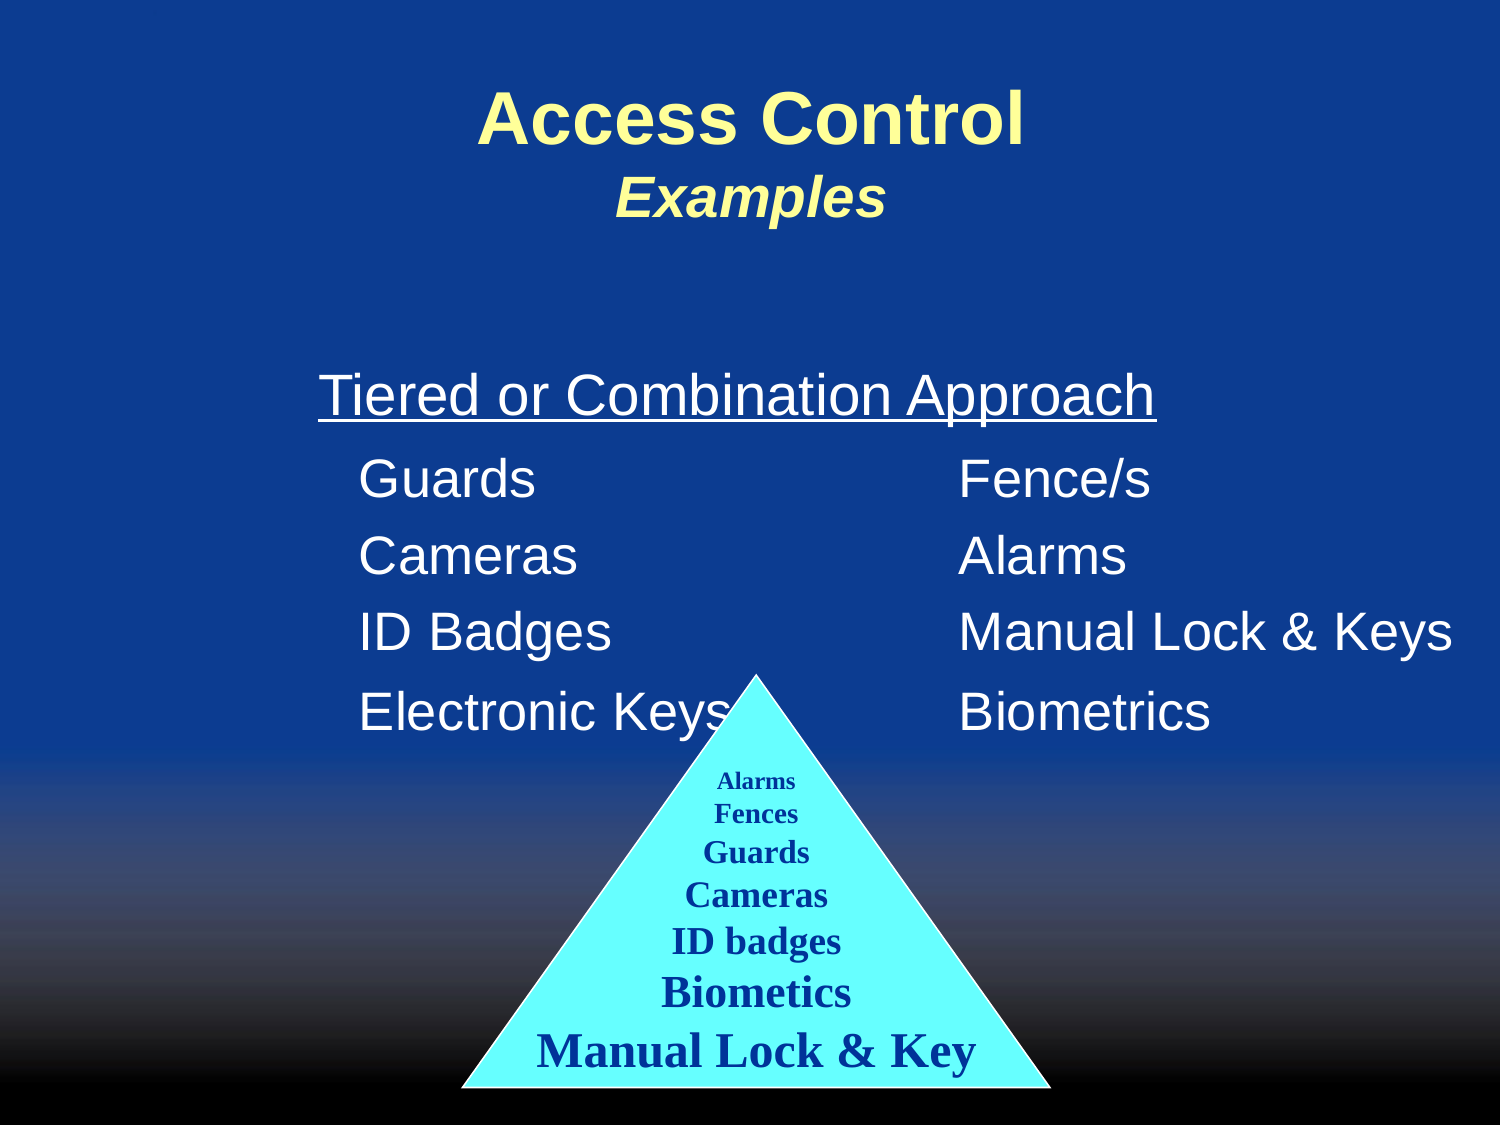

# Access Control Examples
Tiered or Combination Approach
			Guards			Fence/s
			Cameras	 		Alarms
			ID Badges			Manual Lock & Keys
			Electronic Keys 		Biometrics

Alarms
Fences
Guards
Cameras
ID badges
Biometics
Manual Lock & Key